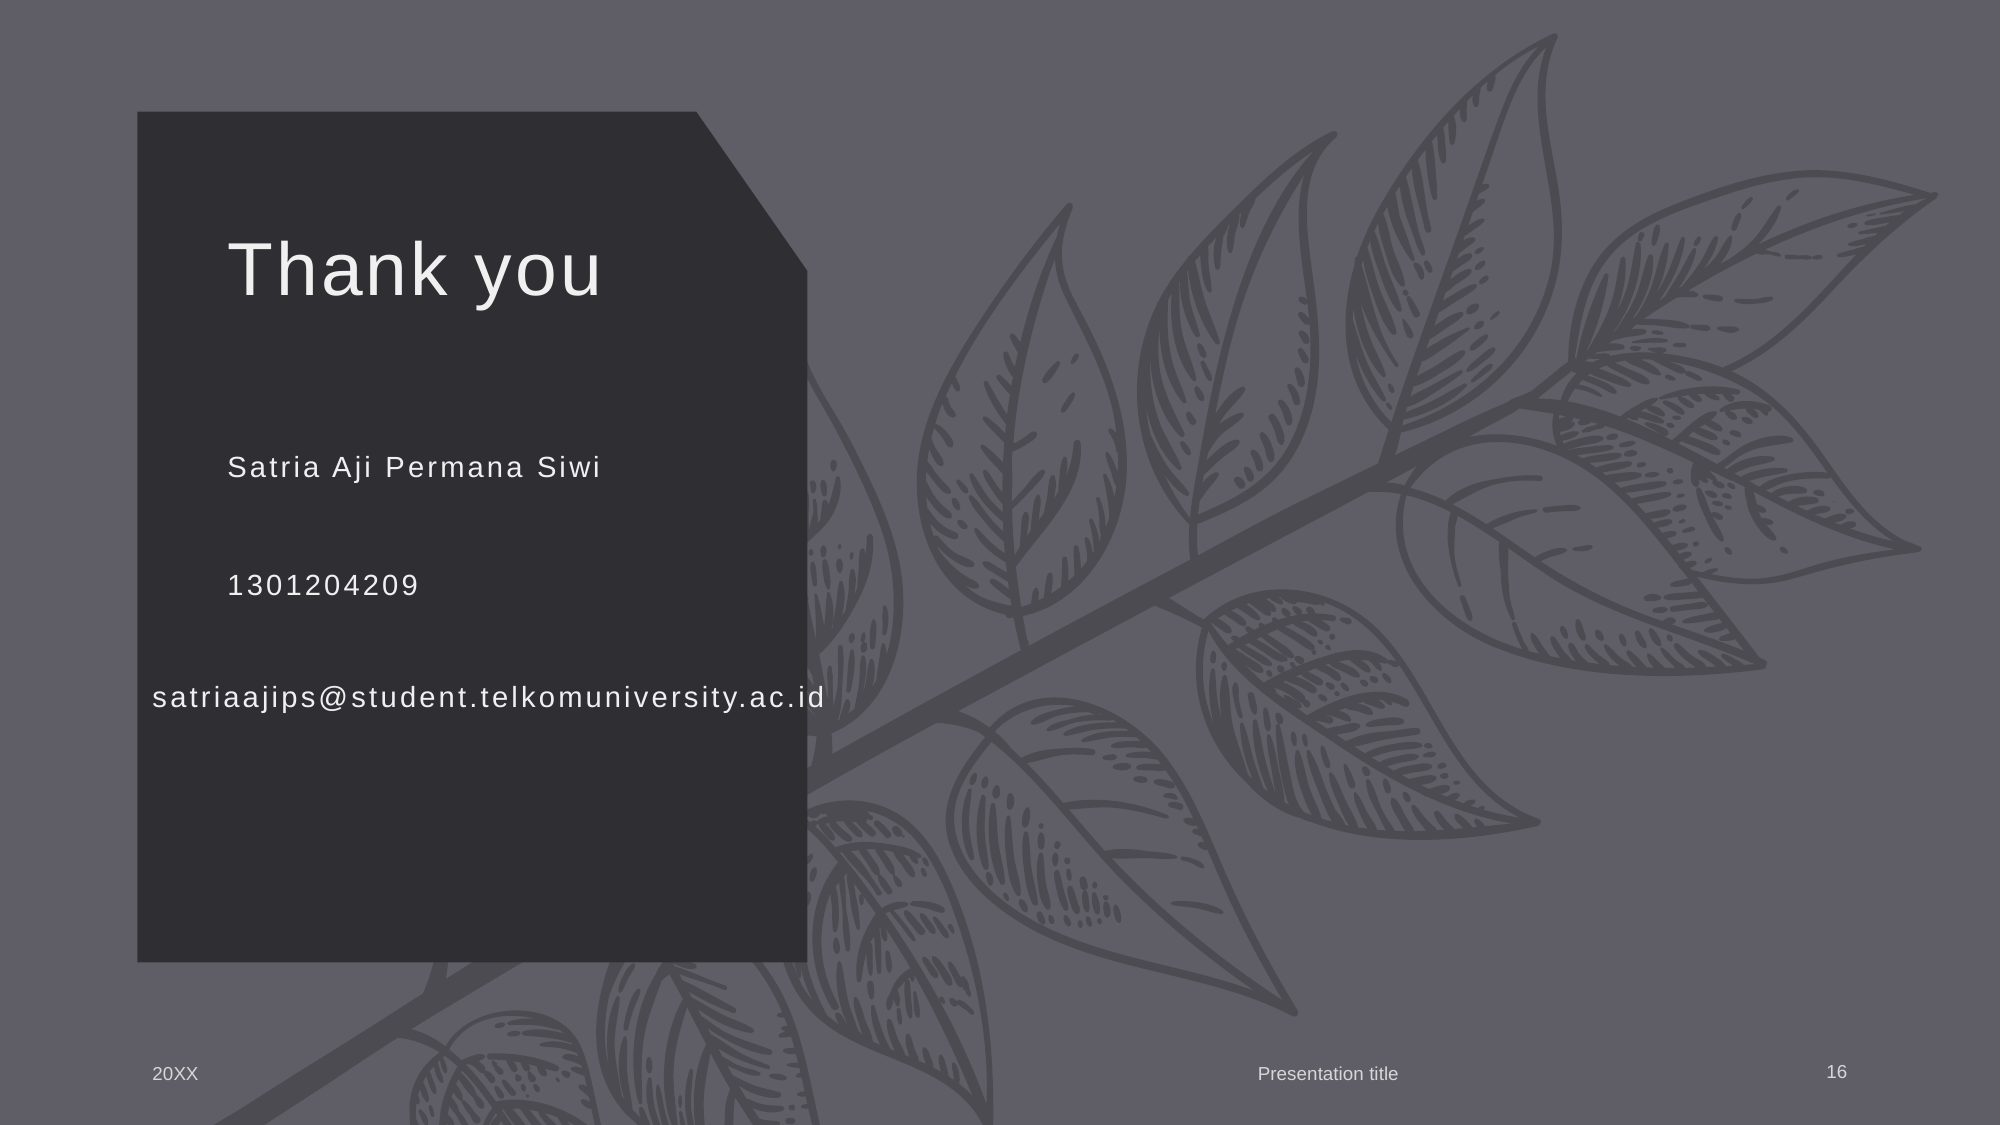

# Thank you
Satria Aji Permana Siwi
1301204209
satriaajips@student.telkomuniversity.ac.id
16
20XX
Presentation title